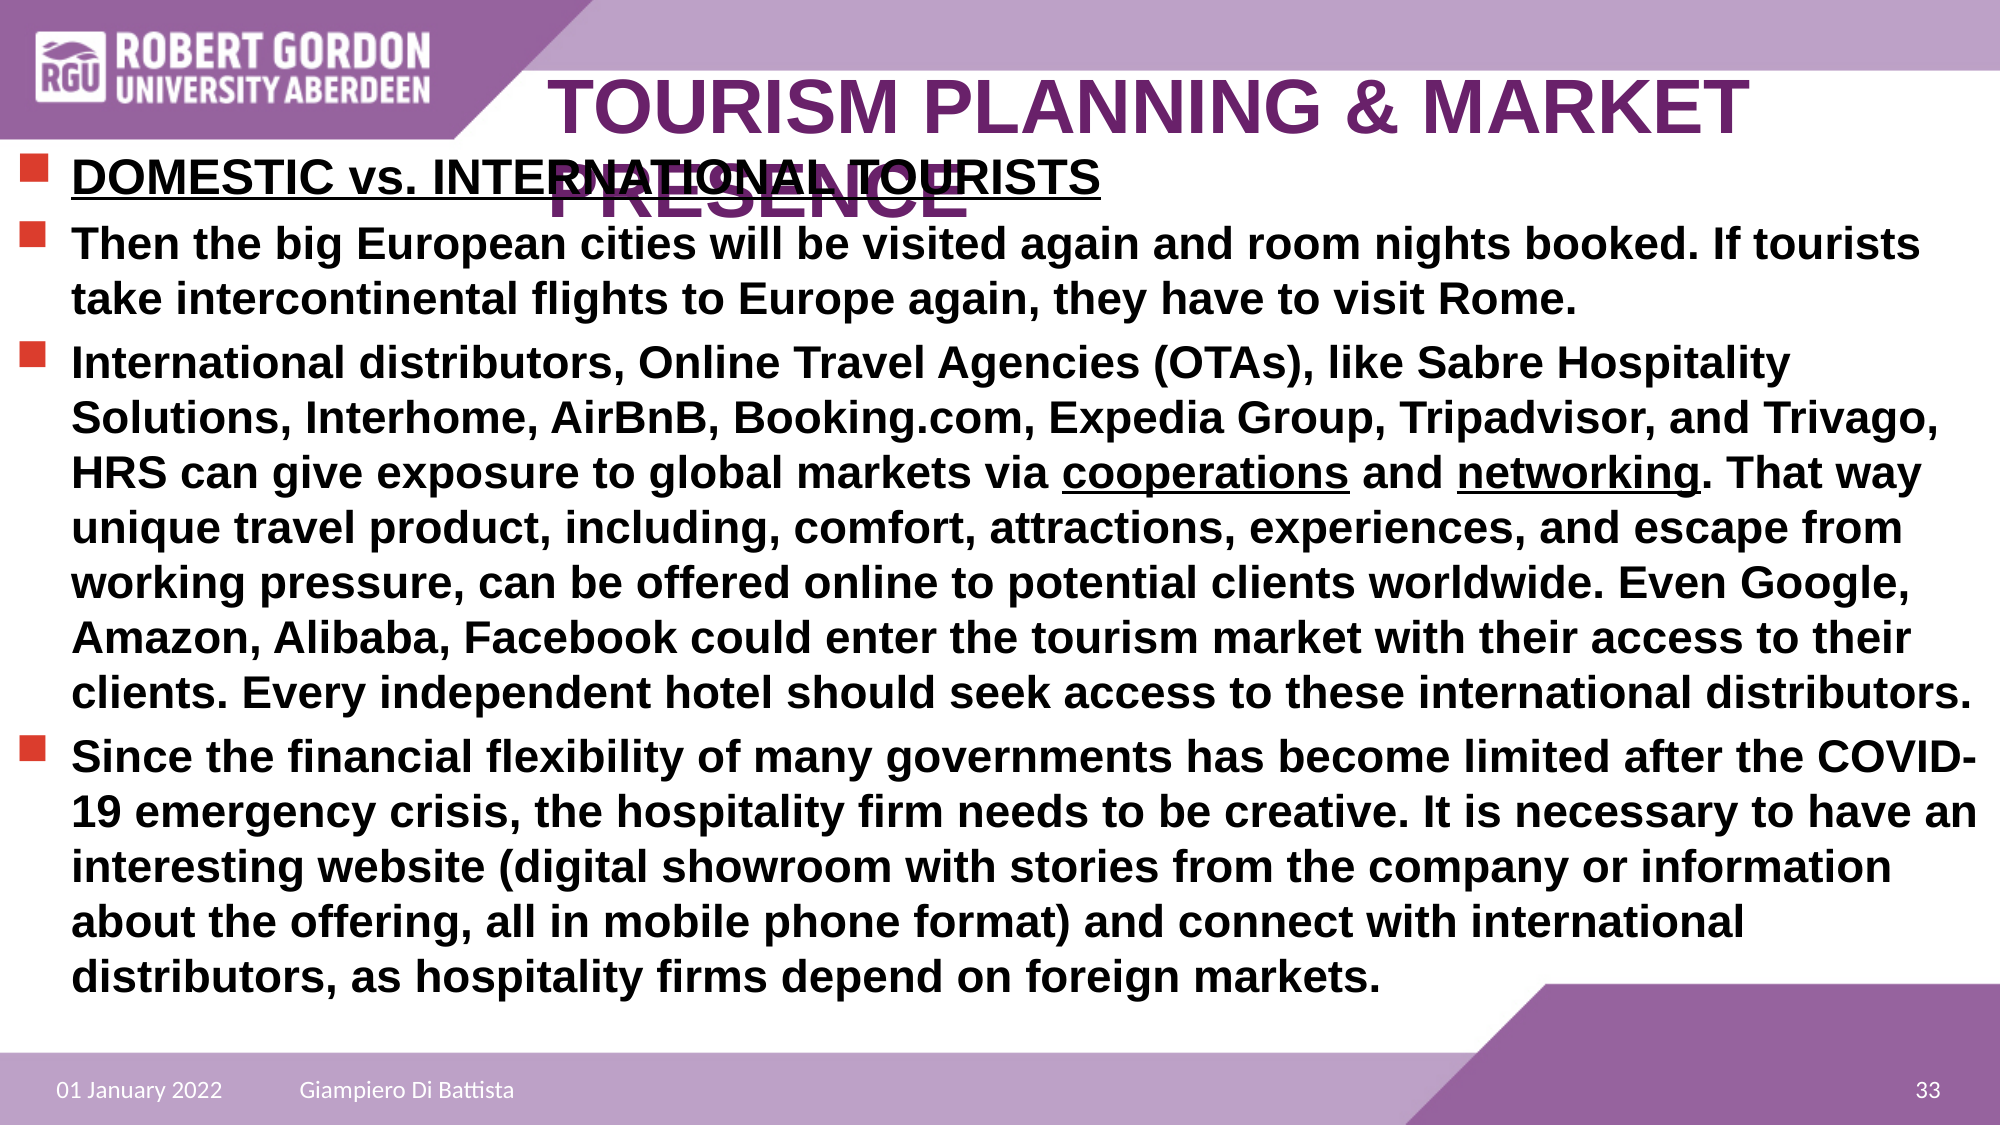

TOURISM PLANNING & MARKET PRESENCE
DOMESTIC vs. INTERNATIONAL TOURISTS
Then the big European cities will be visited again and room nights booked. If tourists take intercontinental flights to Europe again, they have to visit Rome.
International distributors, Online Travel Agencies (OTAs), like Sabre Hospitality Solutions, Interhome, AirBnB, Booking.com, Expedia Group, Tripadvisor, and Trivago, HRS can give exposure to global markets via cooperations and networking. That way unique travel product, including, comfort, attractions, experiences, and escape from working pressure, can be offered online to potential clients worldwide. Even Google, Amazon, Alibaba, Facebook could enter the tourism market with their access to their clients. Every independent hotel should seek access to these international distributors.
Since the financial flexibility of many governments has become limited after the COVID-19 emergency crisis, the hospitality firm needs to be creative. It is necessary to have an interesting website (digital showroom with stories from the company or information about the offering, all in mobile phone format) and connect with international distributors, as hospitality firms depend on foreign markets.
33
01 January 2022
Giampiero Di Battista